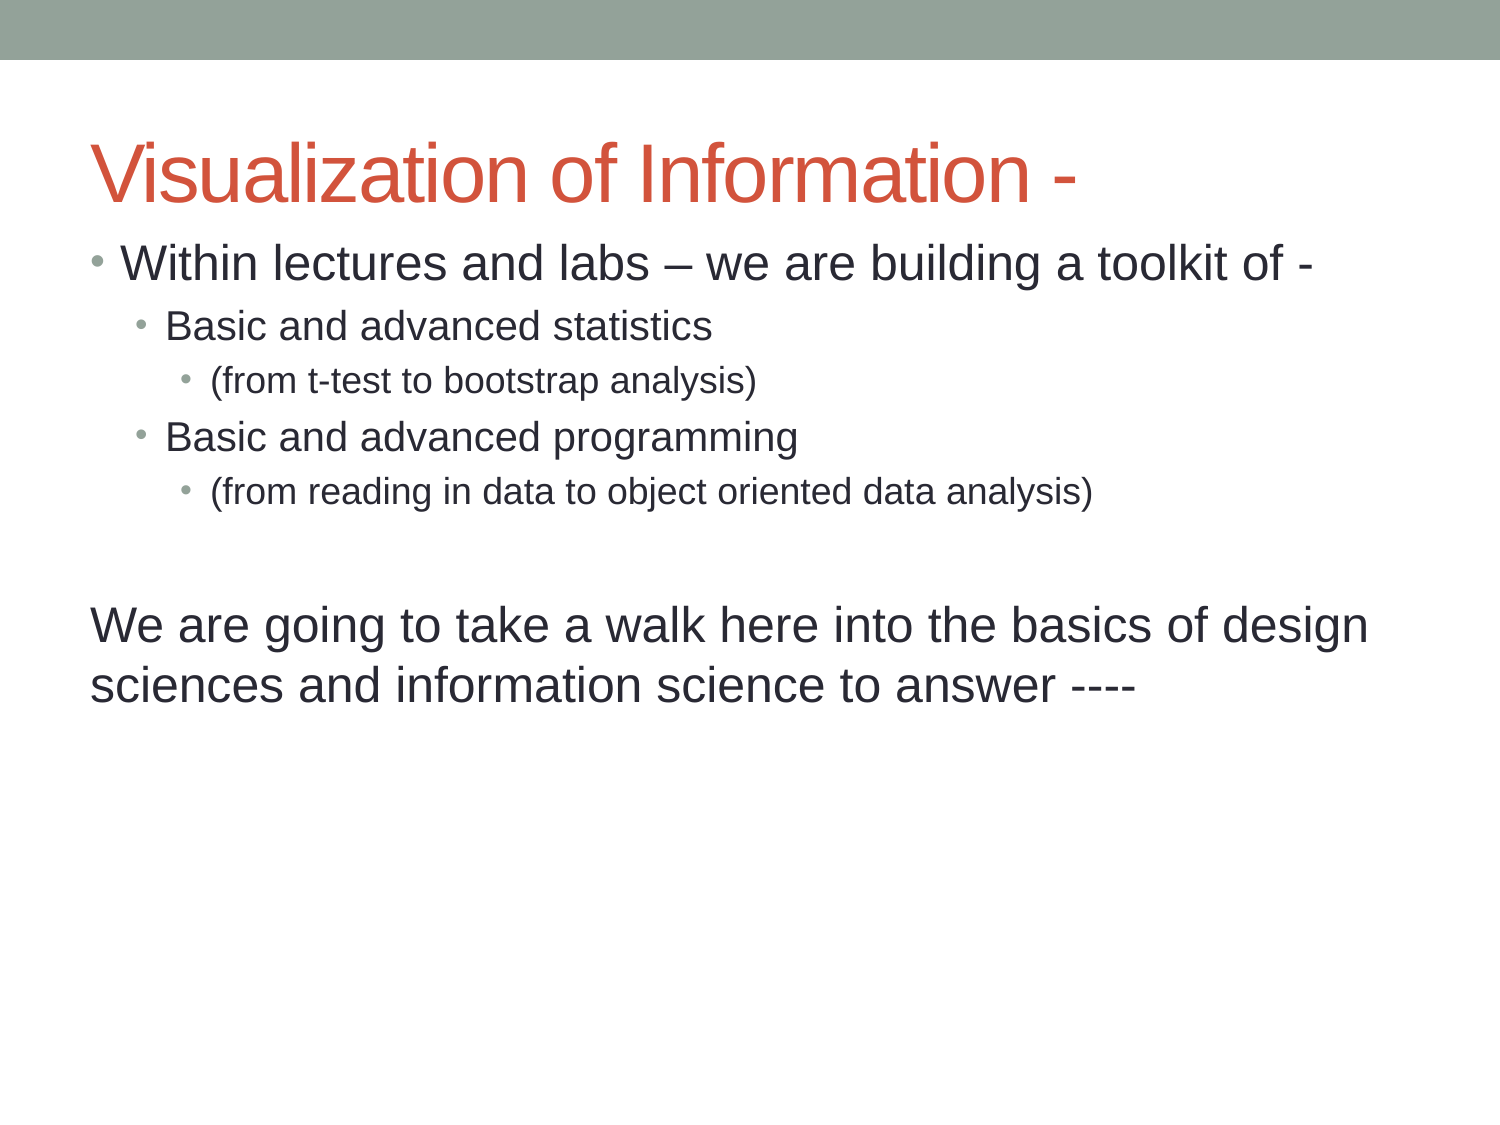

# Visualization of Information -
Within lectures and labs – we are building a toolkit of -
Basic and advanced statistics
(from t-test to bootstrap analysis)
Basic and advanced programming
(from reading in data to object oriented data analysis)

We are going to take a walk here into the basics of design sciences and information science to answer ----